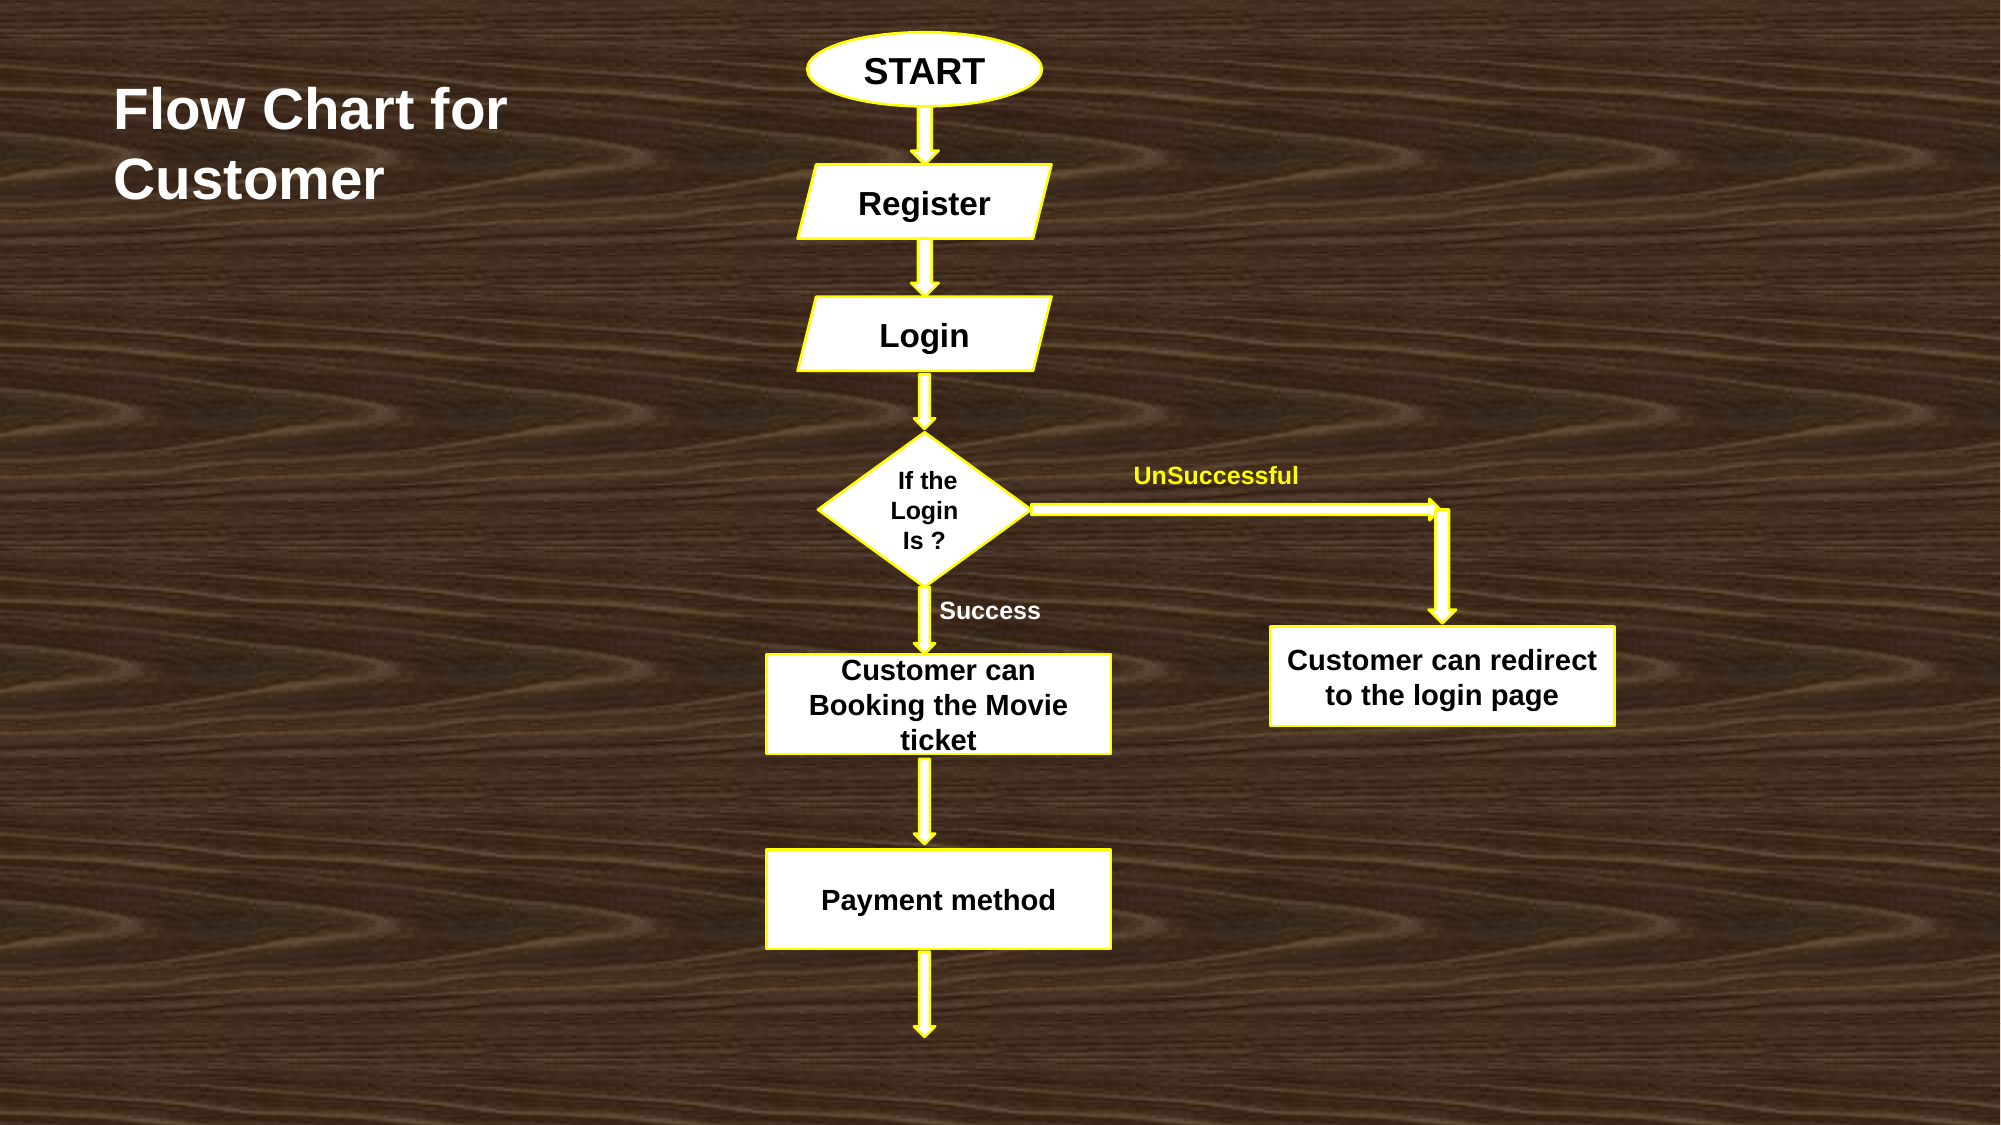

START
Flow Chart for Customer

Register

Login

 If the Login
Is ?
UnSuccessful

Success

Customer can redirect to the login page
Customer can Booking the Movie ticket

Payment method